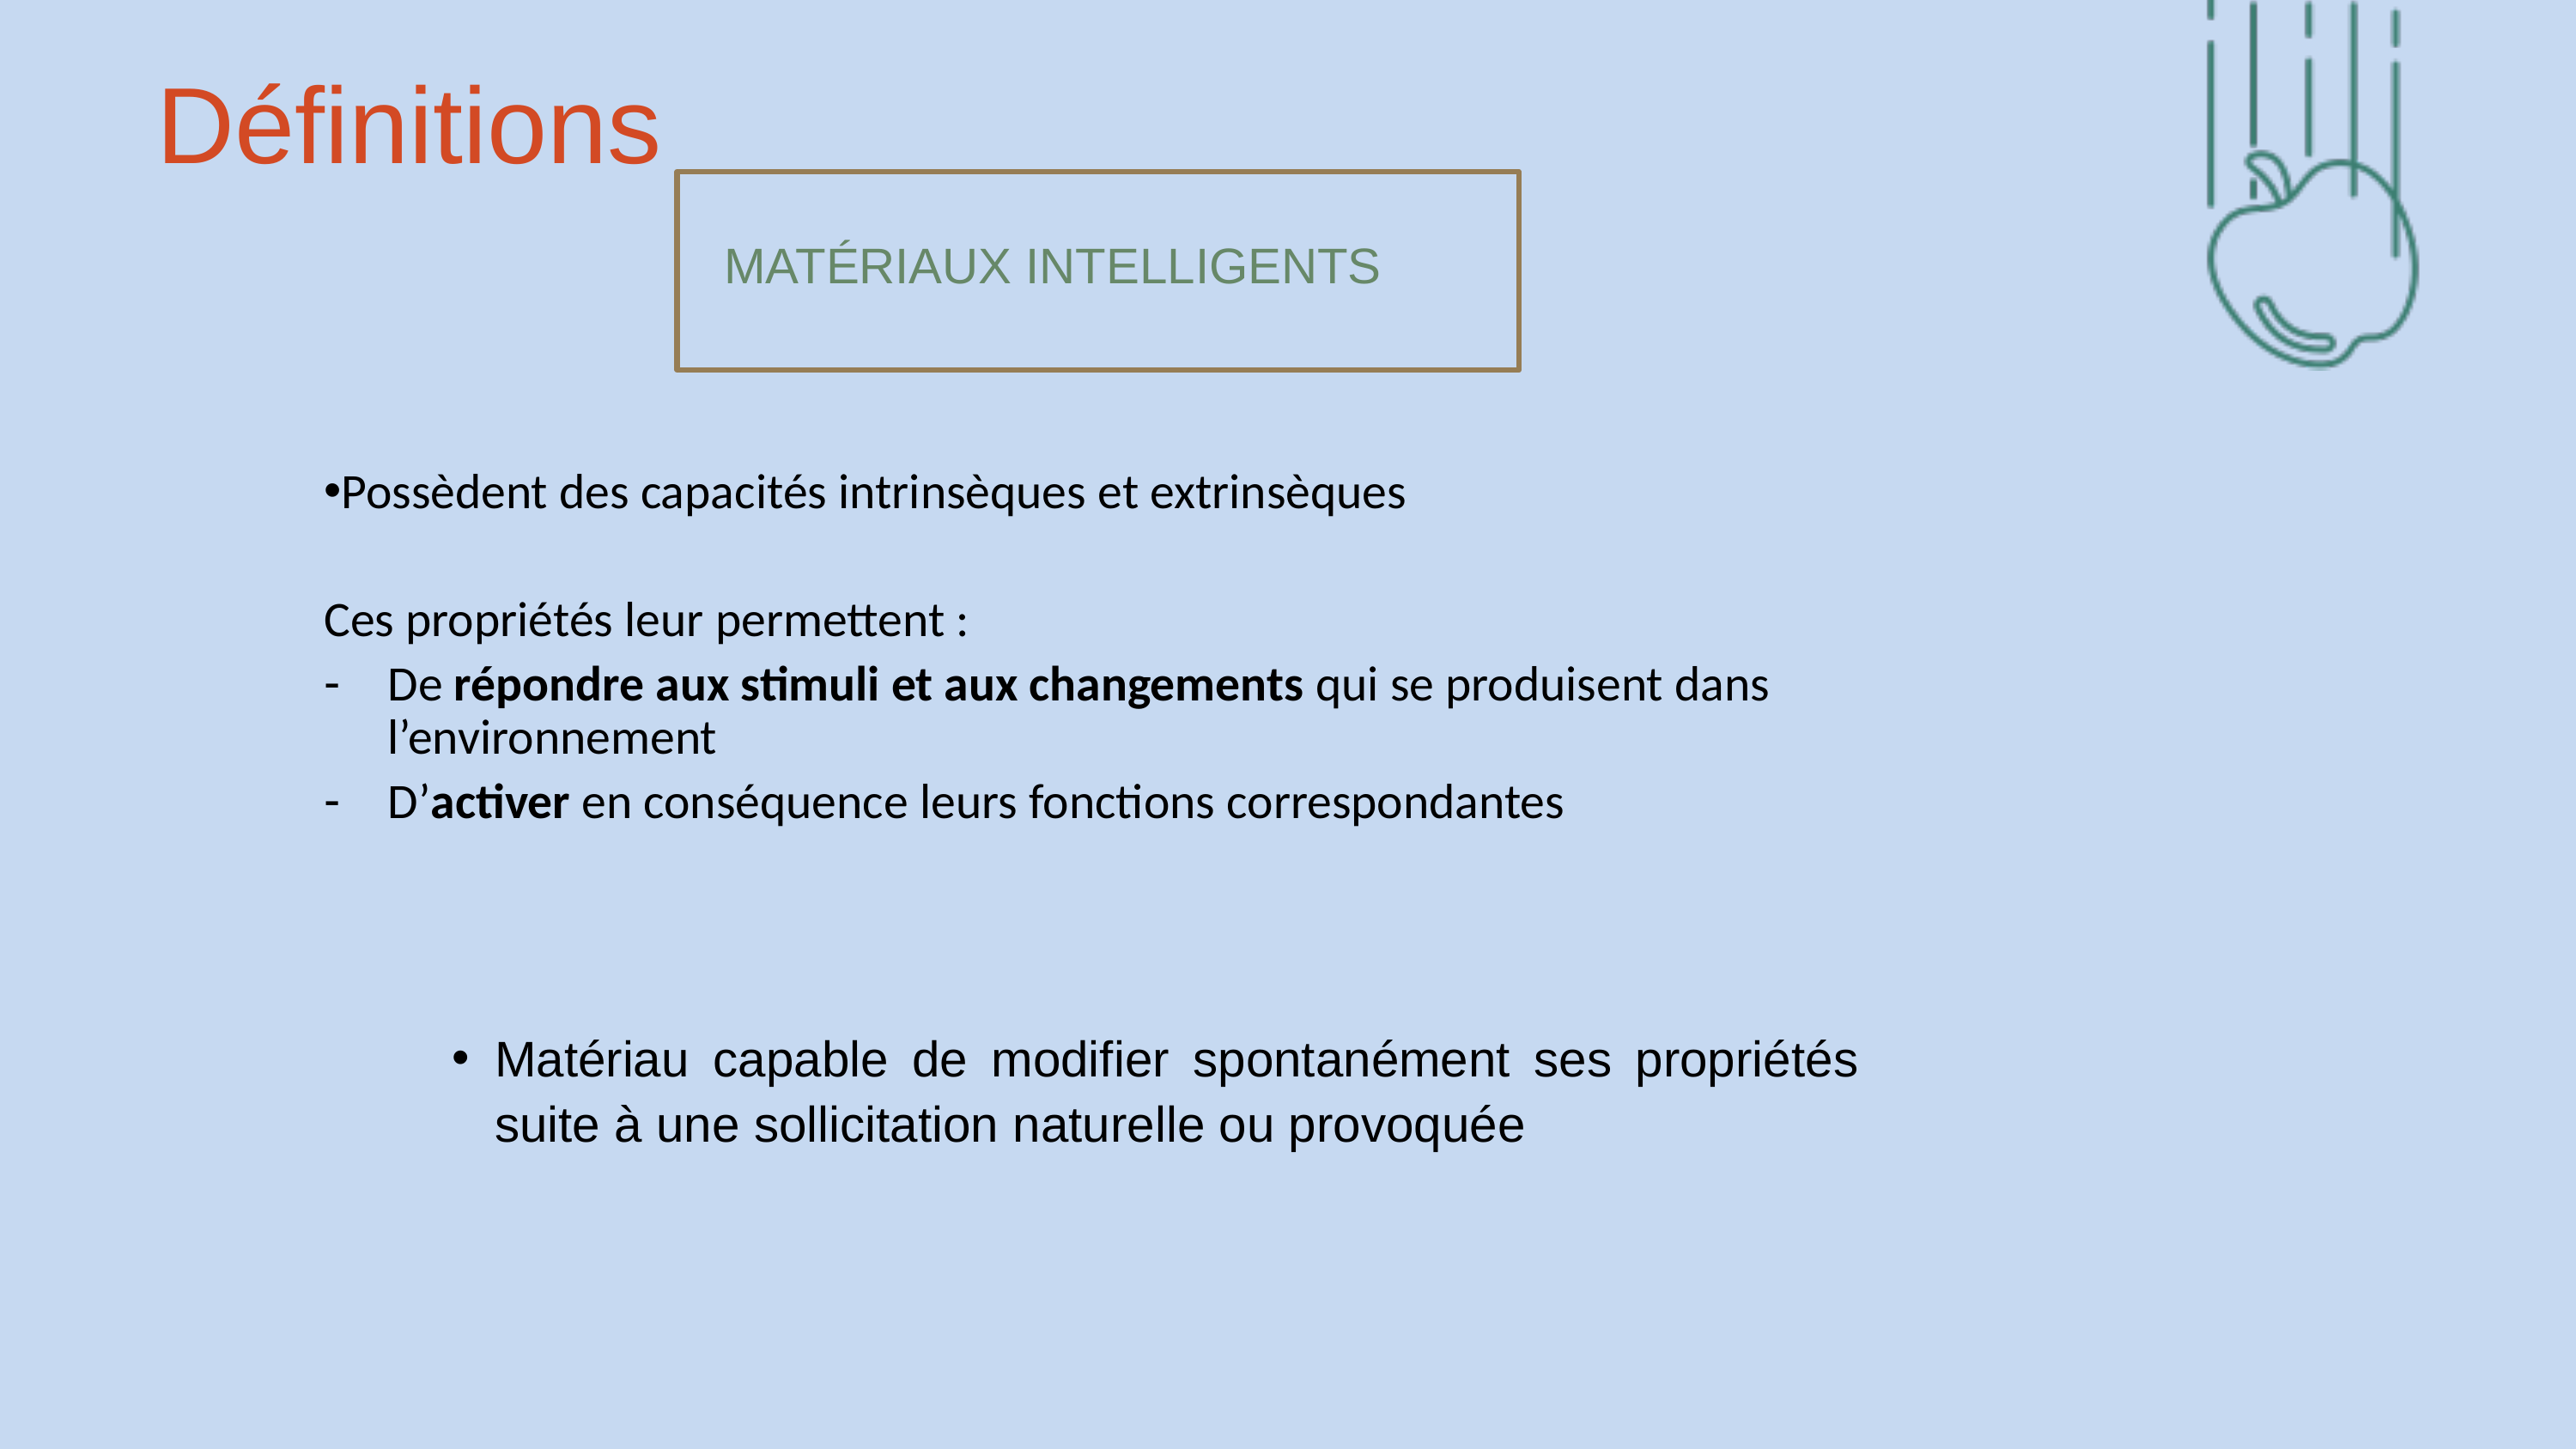

Définitions

MATÉRIAUX INTELLIGENTS
Possèdent des capacités intrinsèques et extrinsèques

Ces propriétés leur permettent :
De répondre aux stimuli et aux changements qui se produisent dans l’environnement
D’activer en conséquence leurs fonctions correspondantes
Matériau capable de modifier spontanément ses propriétés suite à une sollicitation naturelle ou provoquée